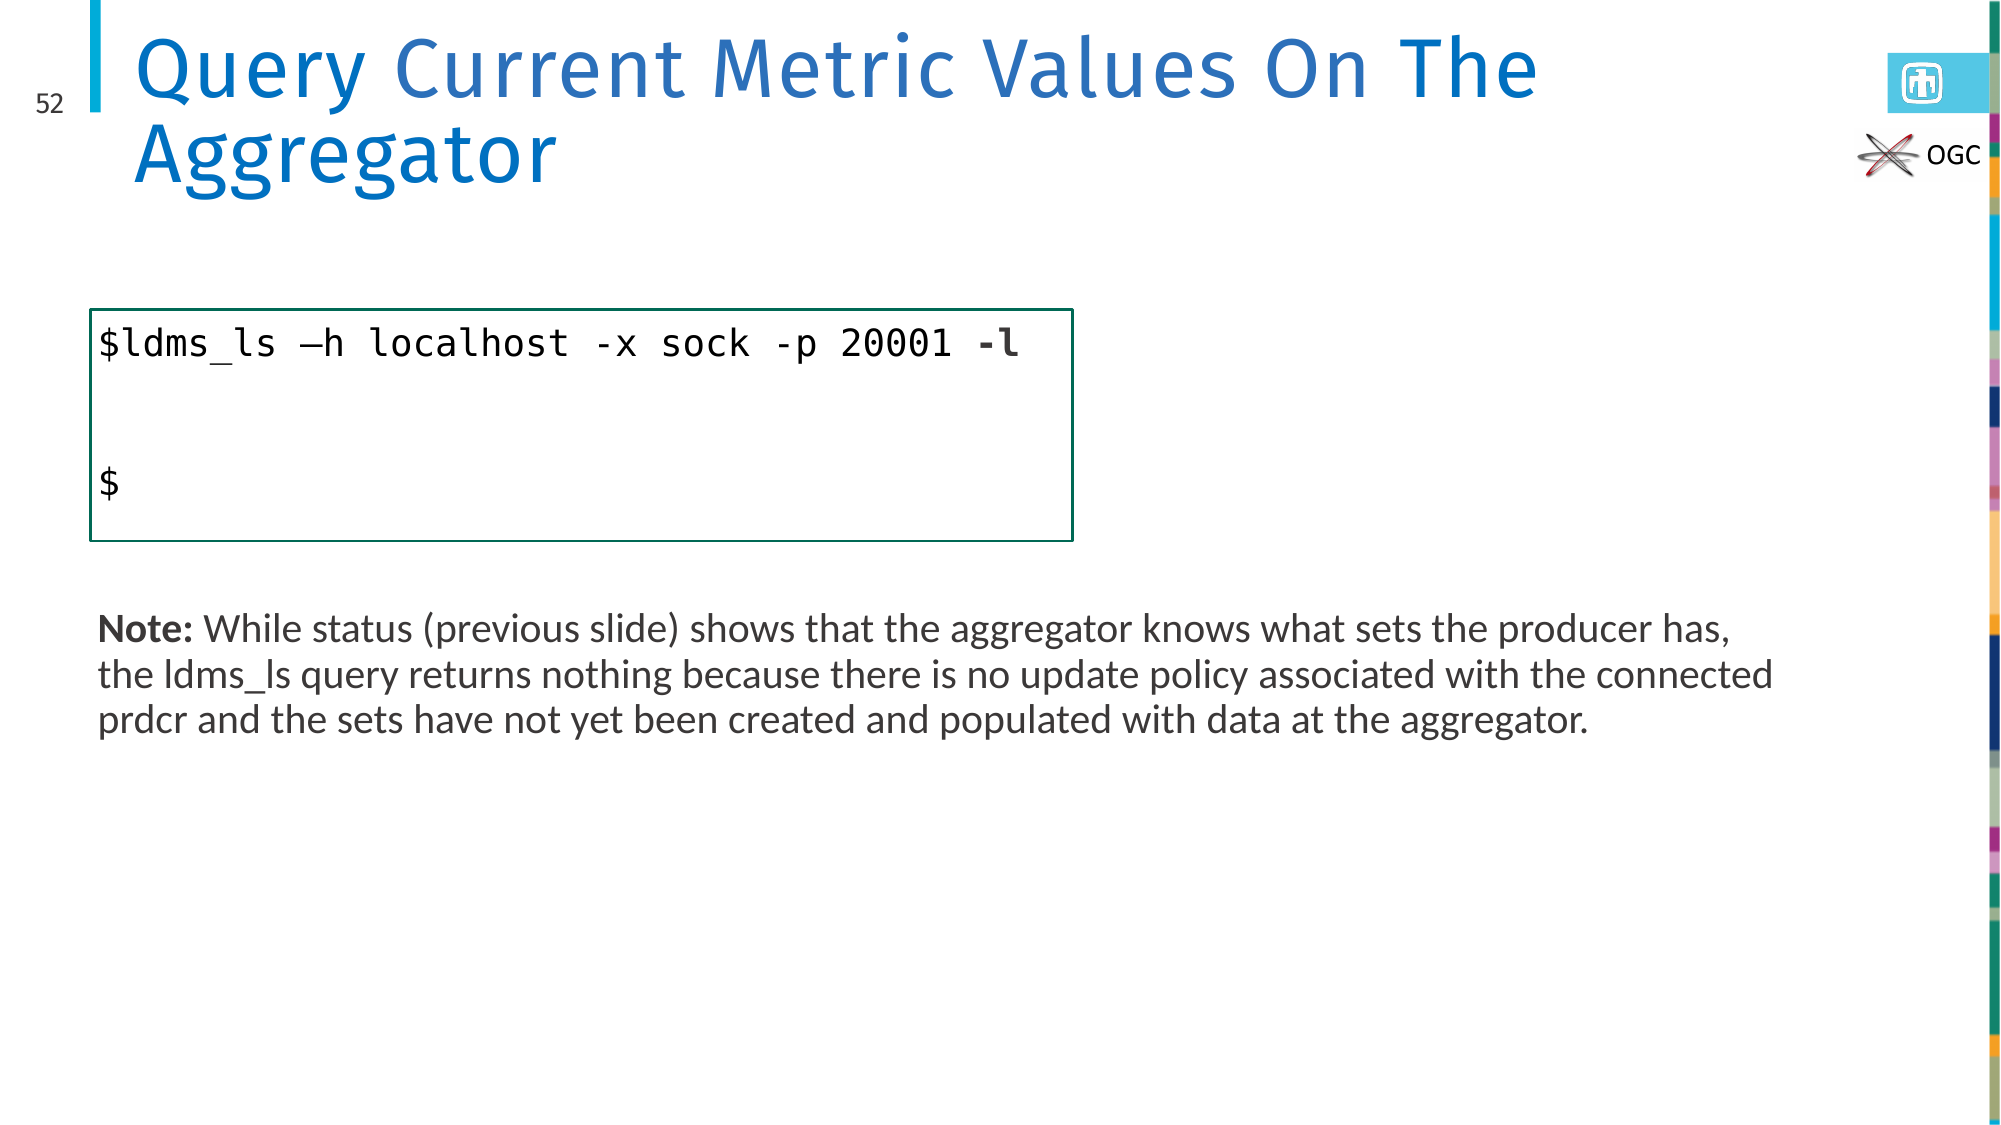

# Query Current Metric Values On The Aggregator
52

$ldms_ls –h localhost -x sock -p 20001 -l

$

Note: While status (previous slide) shows that the aggregator knows what sets the producer has, the ldms_ls query returns nothing because there is no update policy associated with the connected prdcr and the sets have not yet been created and populated with data at the aggregator.